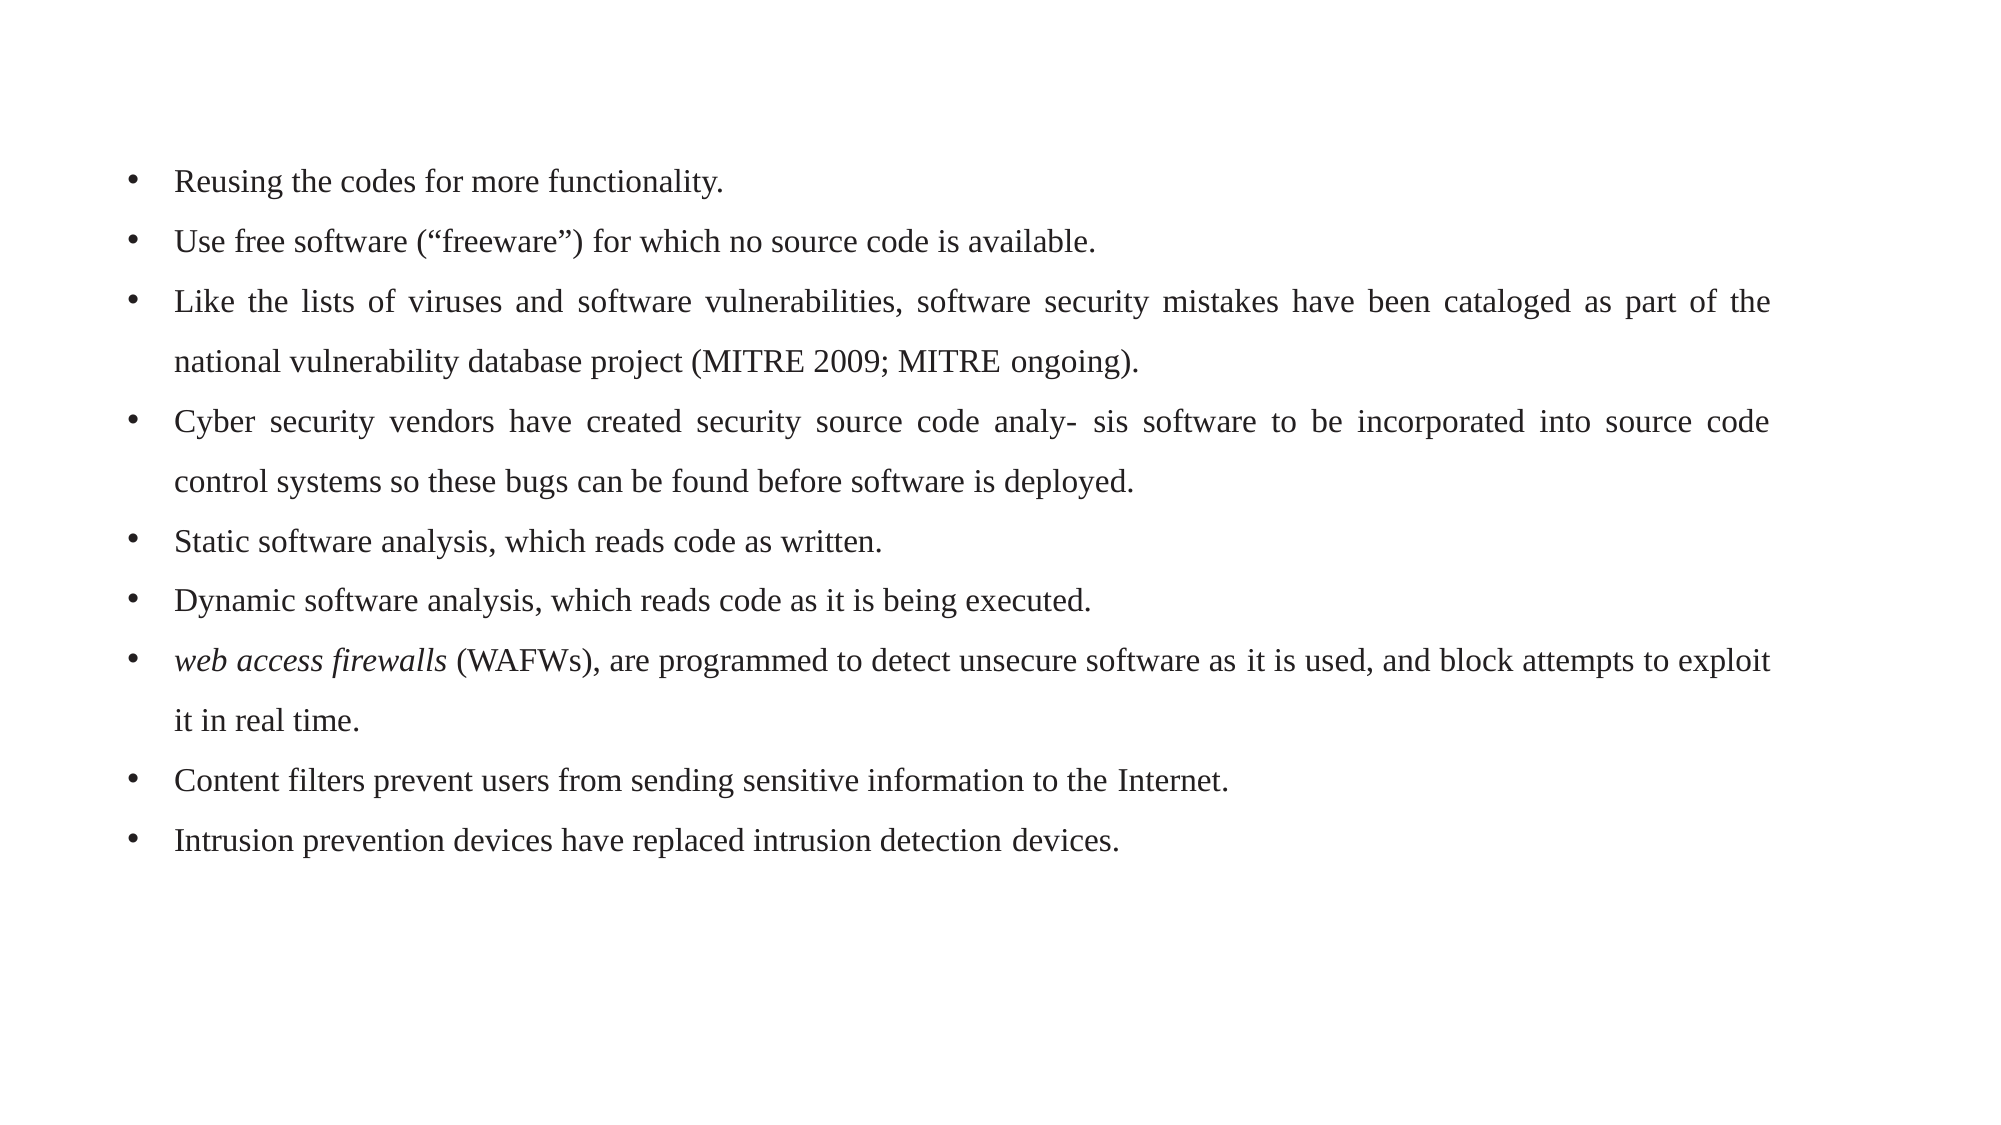

Reusing the codes for more functionality.
Use free software (“freeware”) for which no source code is available.
Like the lists of viruses and software vulnerabilities, software security mistakes have been cataloged as part of the national vulnerability database project (MITRE 2009; MITRE ongoing).
Cyber security vendors have created security source code analy- sis software to be incorporated into source code control systems so these bugs can be found before software is deployed.
Static software analysis, which reads code as written.
Dynamic software analysis, which reads code as it is being executed.
web access firewalls (WAFWs), are programmed to detect unsecure software as it is used, and block attempts to exploit it in real time.
Content filters prevent users from sending sensitive information to the Internet.
Intrusion prevention devices have replaced intrusion detection devices.